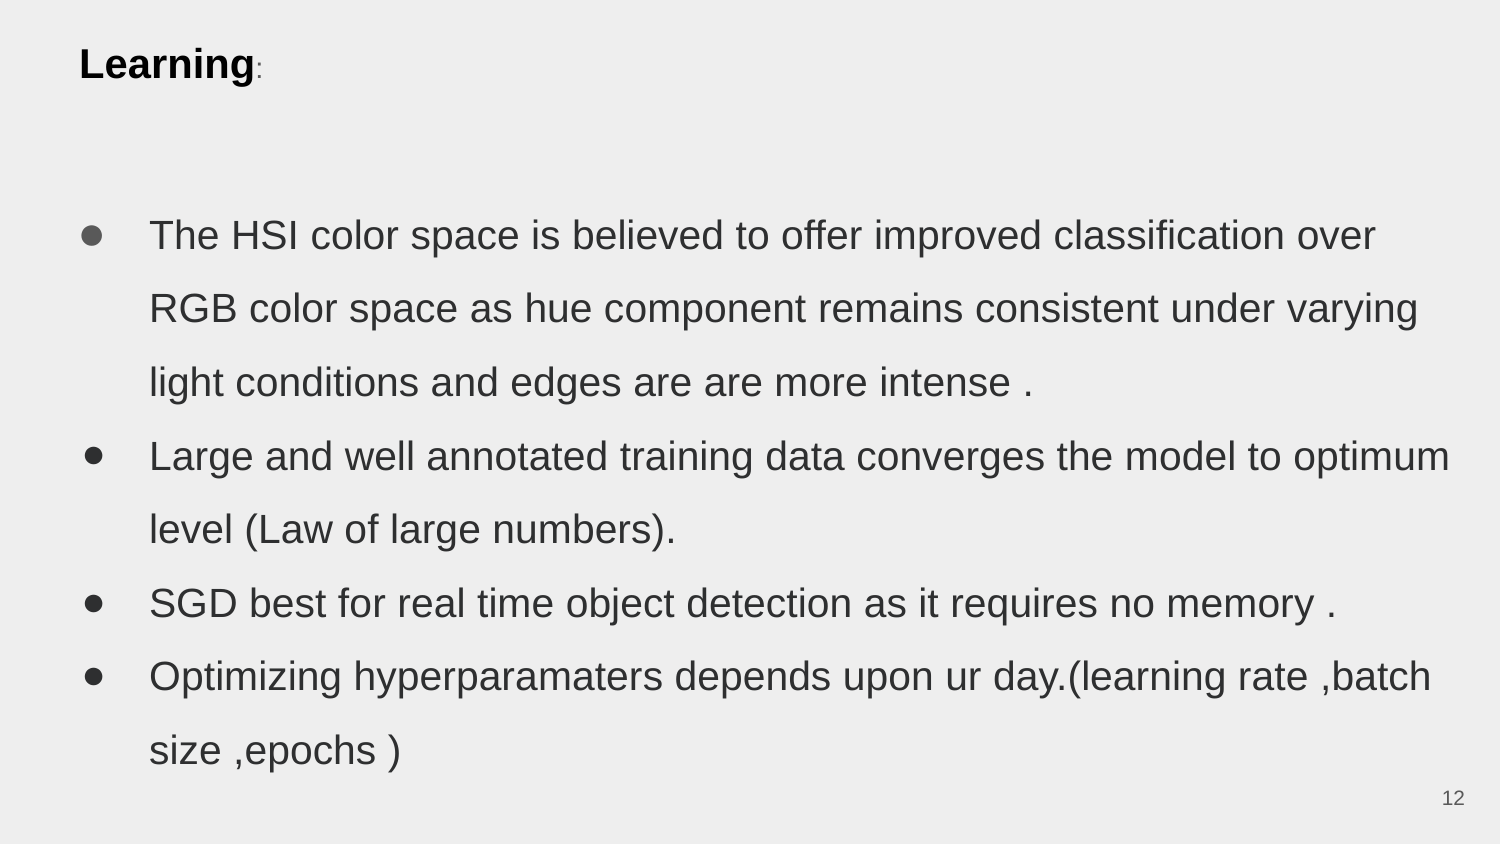

# Learning:

The HSI color space is believed to offer improved classification over RGB color space as hue component remains consistent under varying light conditions and edges are are more intense .
Large and well annotated training data converges the model to optimum level (Law of large numbers).
SGD best for real time object detection as it requires no memory .
Optimizing hyperparamaters depends upon ur day.(learning rate ,batch size ,epochs )

12